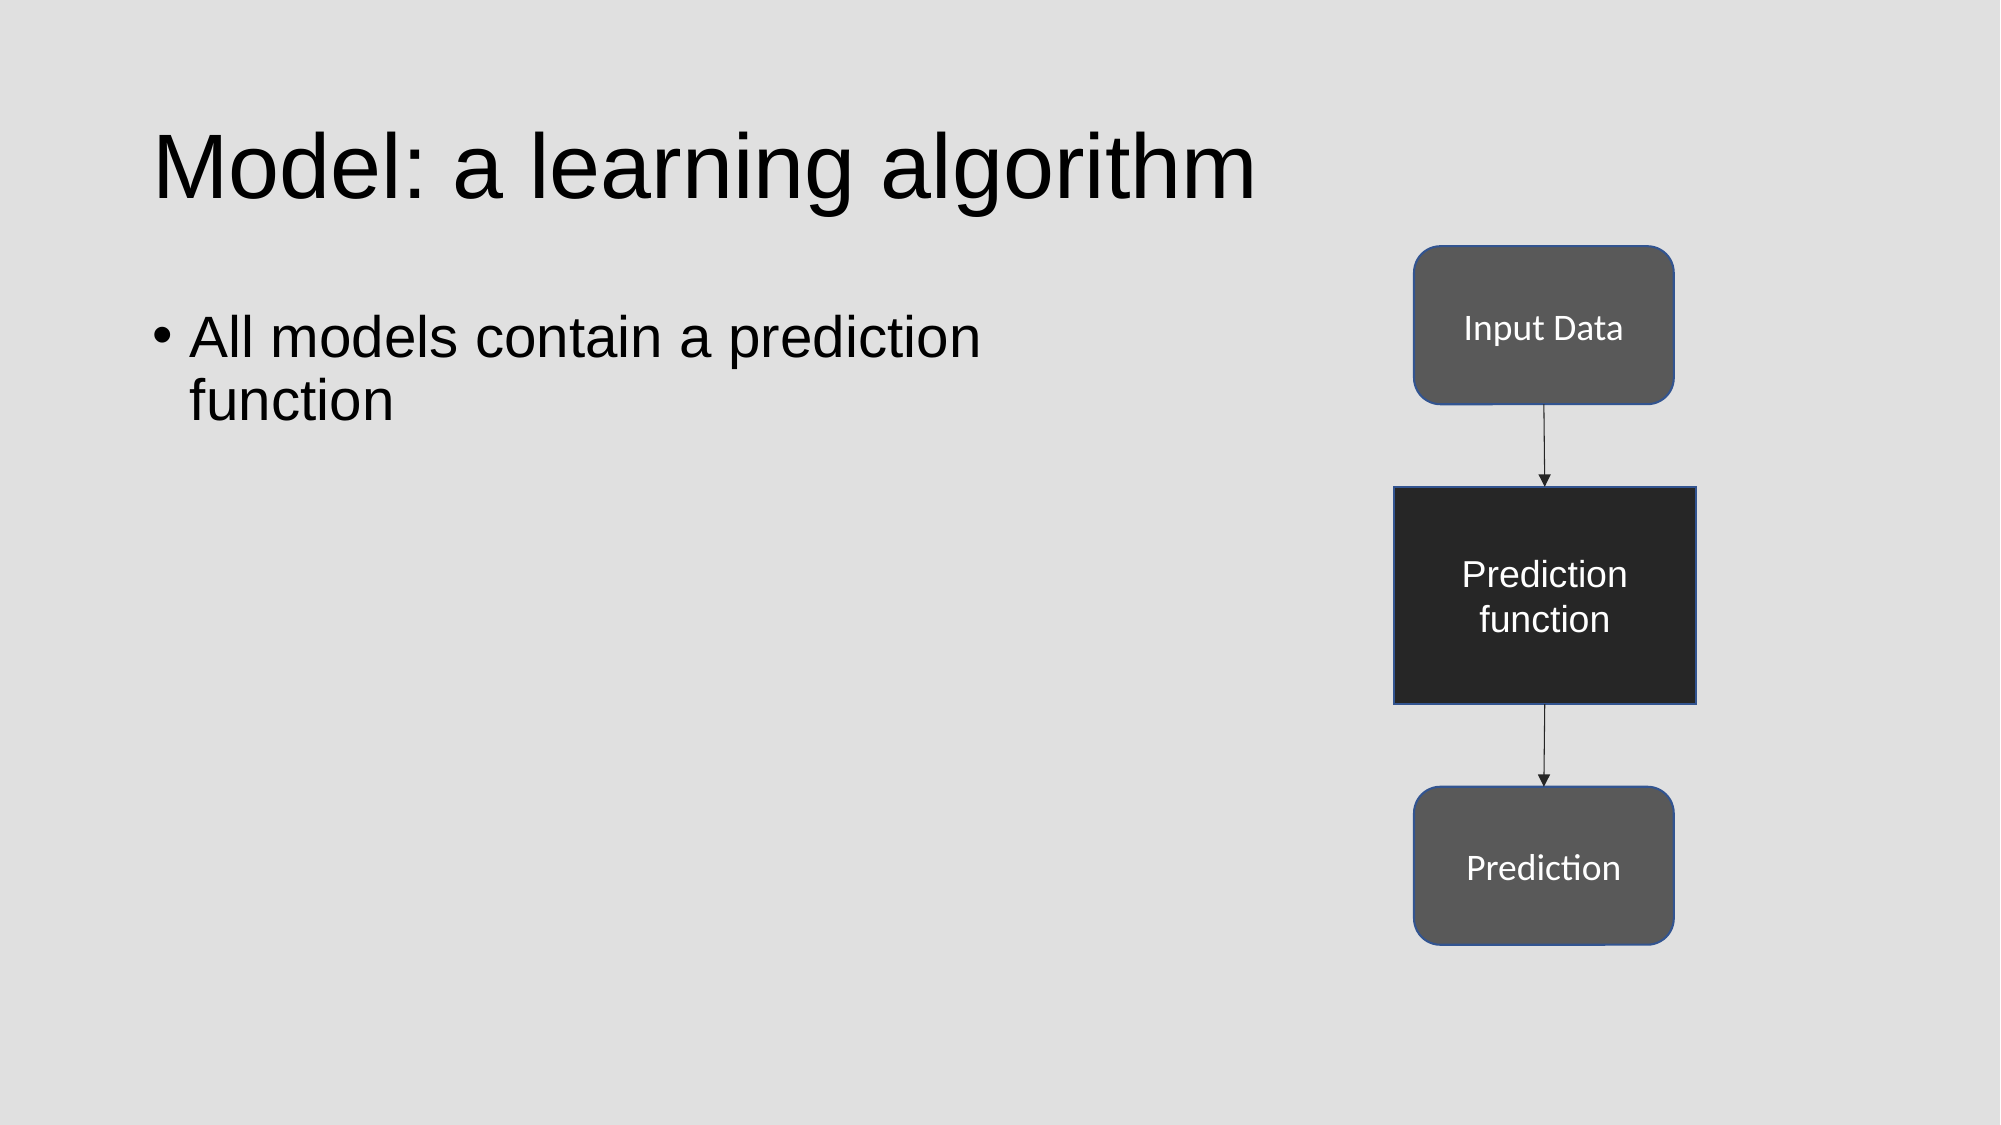

# Model: a learning algorithm
Input Data
All models contain a prediction function
Prediction function
Prediction